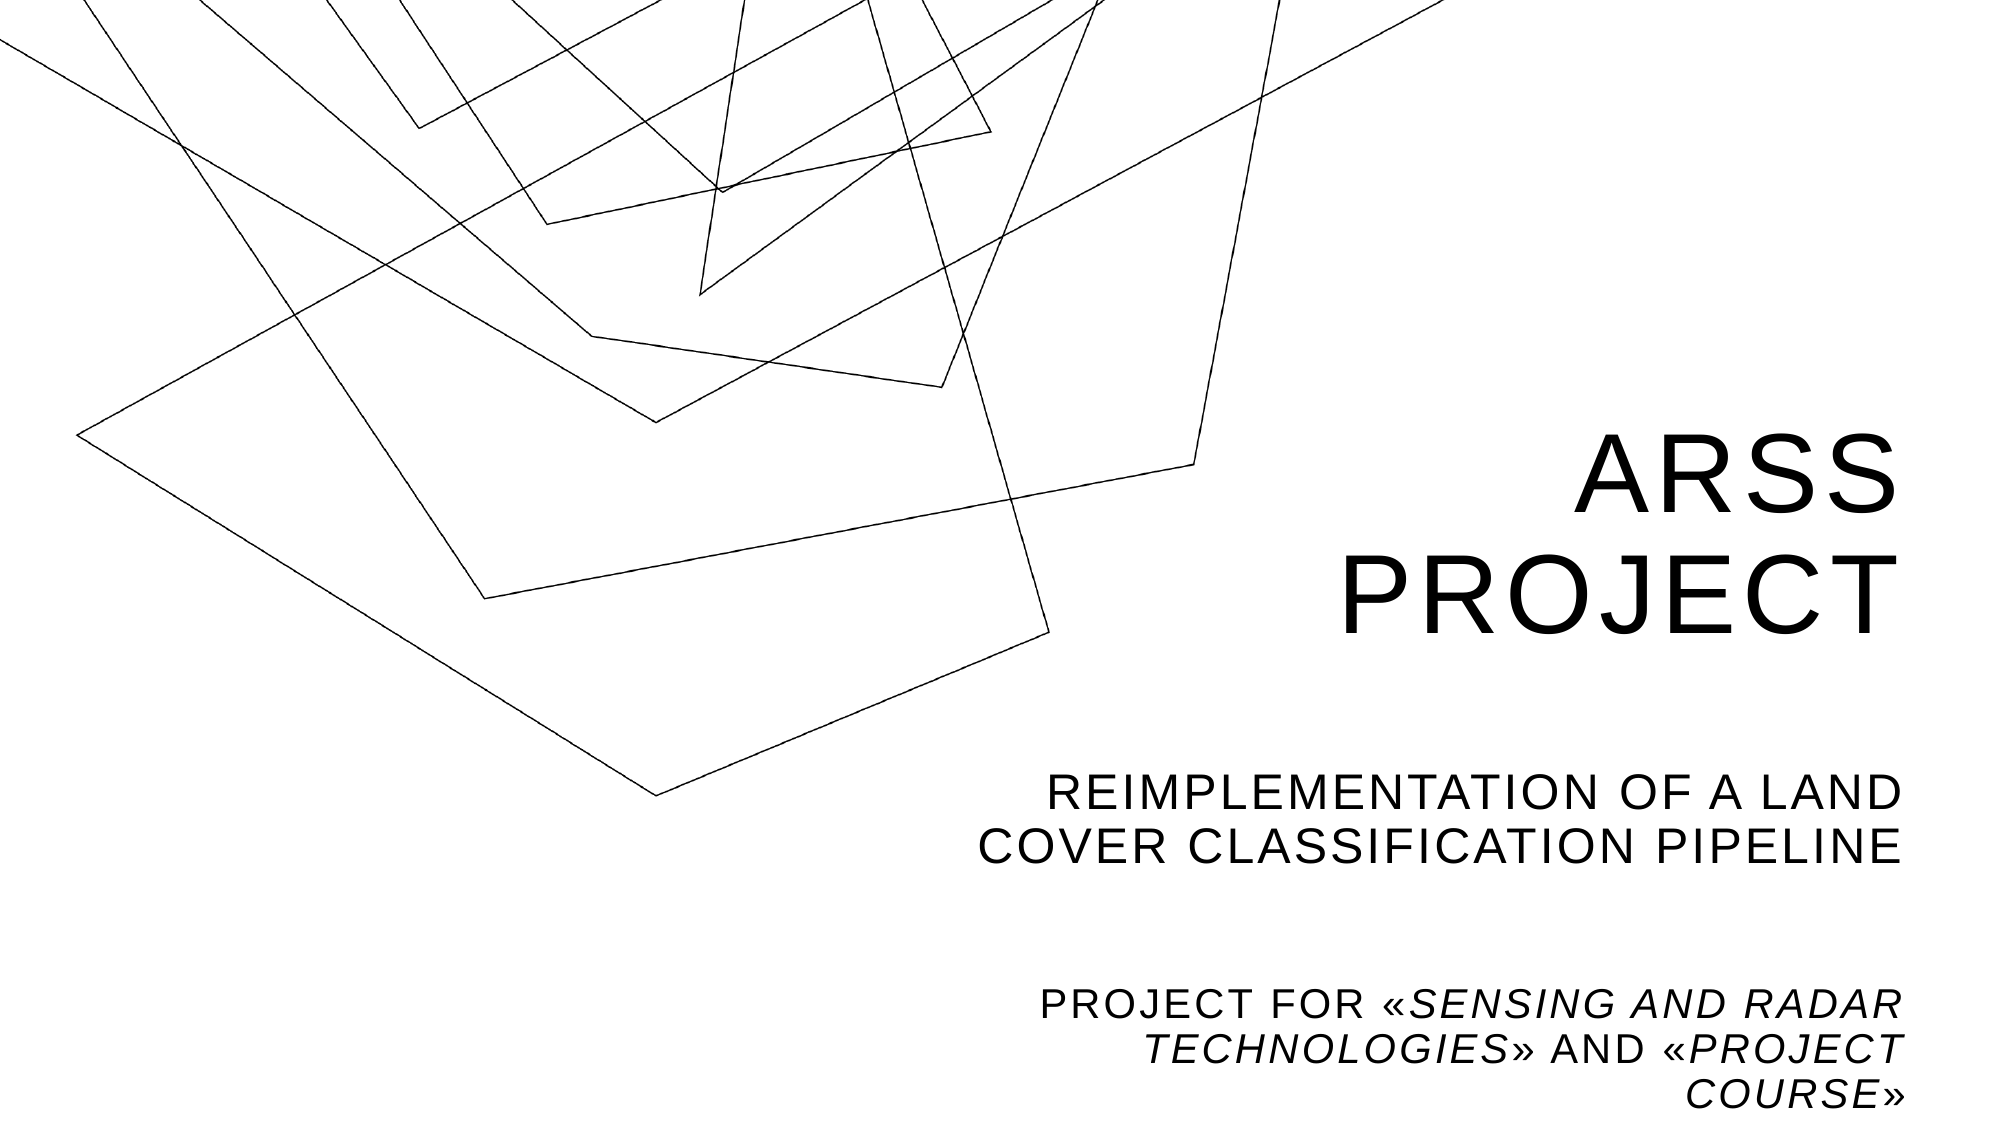

# ARSS Project Reimplementation of a Land Cover Classification PipelinE Project for «Sensing and radar technologies» and «project course»